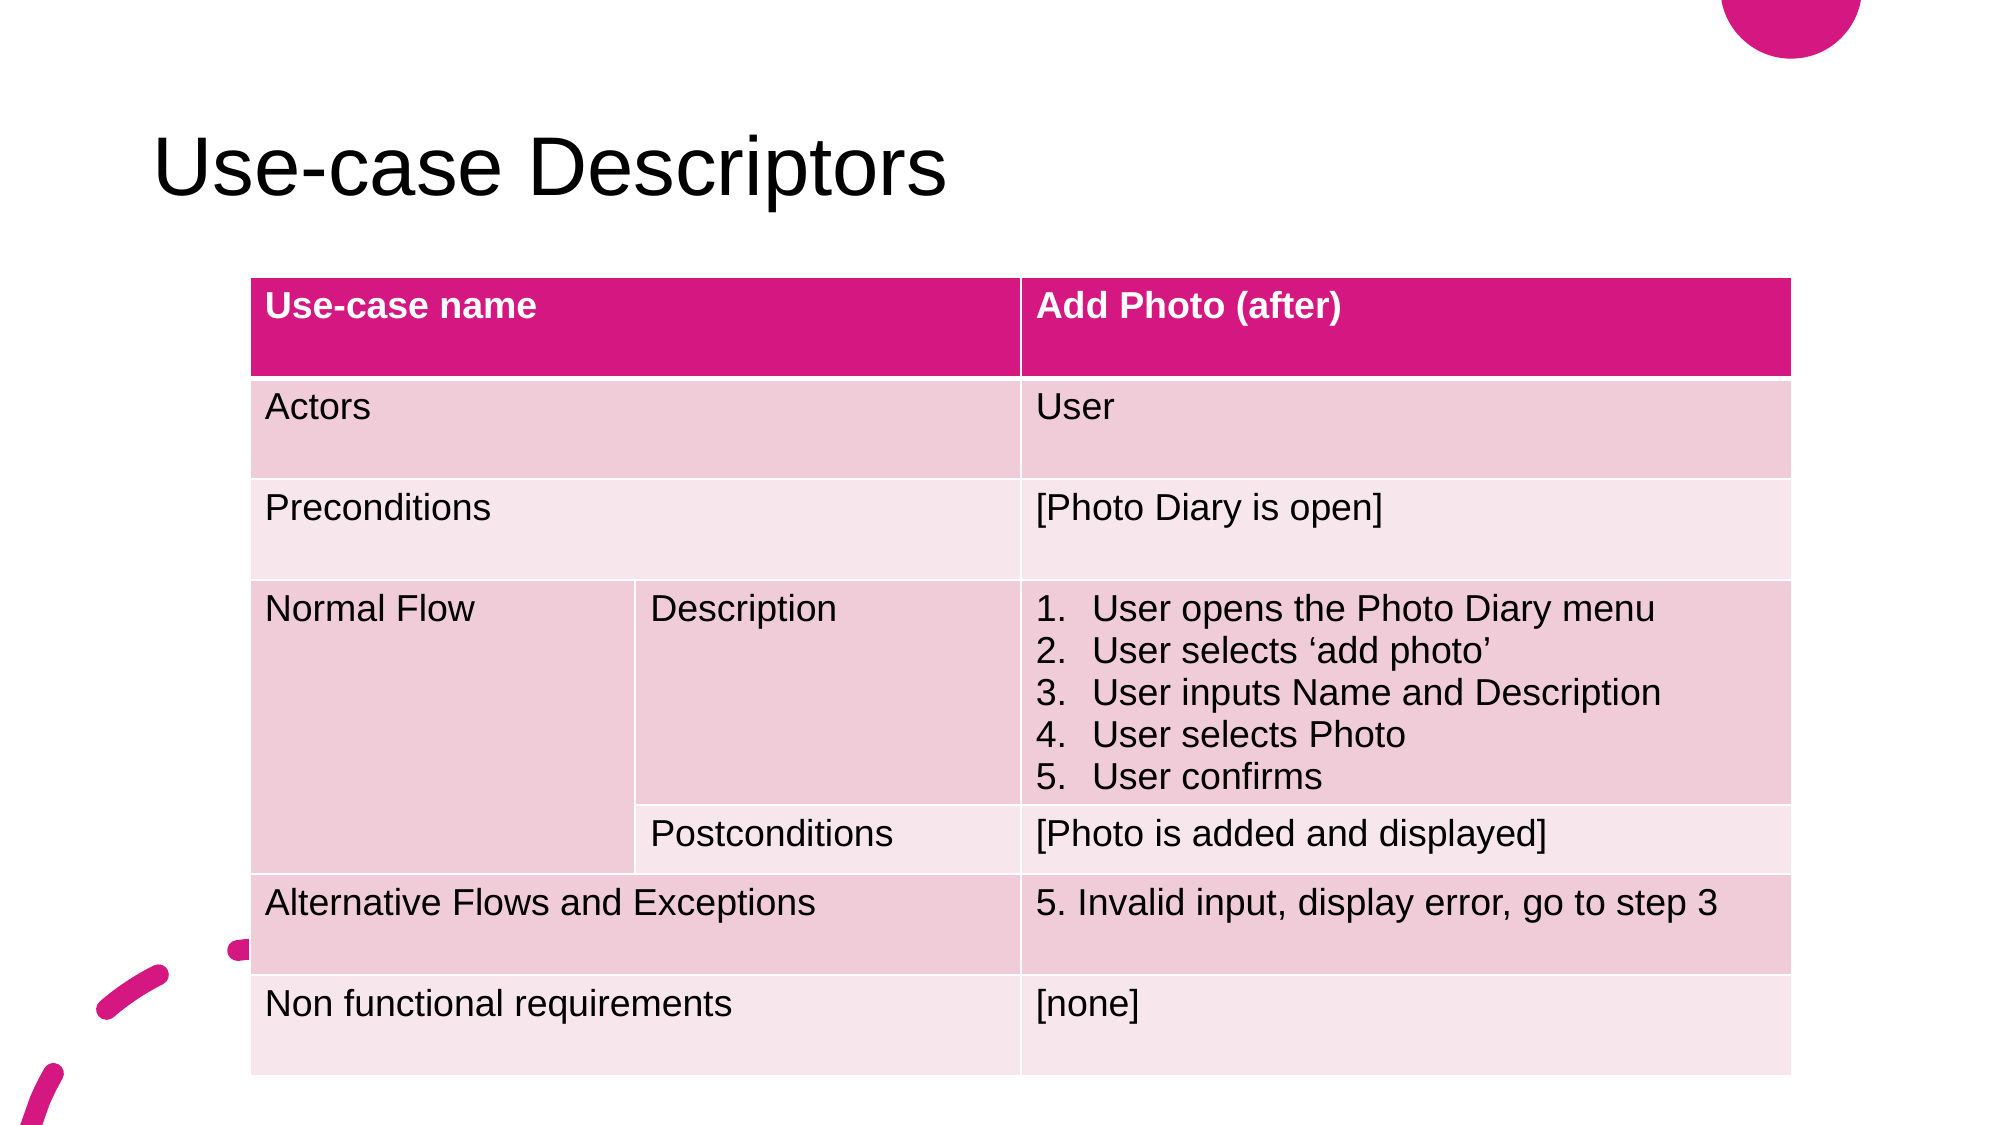

# Use-case Descriptors
| Use-case name |  | Add Photo (after) |
| --- | --- | --- |
| Actors |  | User |
| Preconditions |  | [Photo Diary is open] |
| Normal Flow | Description | User opens the Photo Diary menu User selects ‘add photo’ User inputs Name and Description User selects Photo User confirms |
|  | Postconditions | [Photo is added and displayed] |
| Alternative Flows and Exceptions |  | 5. Invalid input, display error, go to step 3 |
| Non functional requirements |  | [none] |